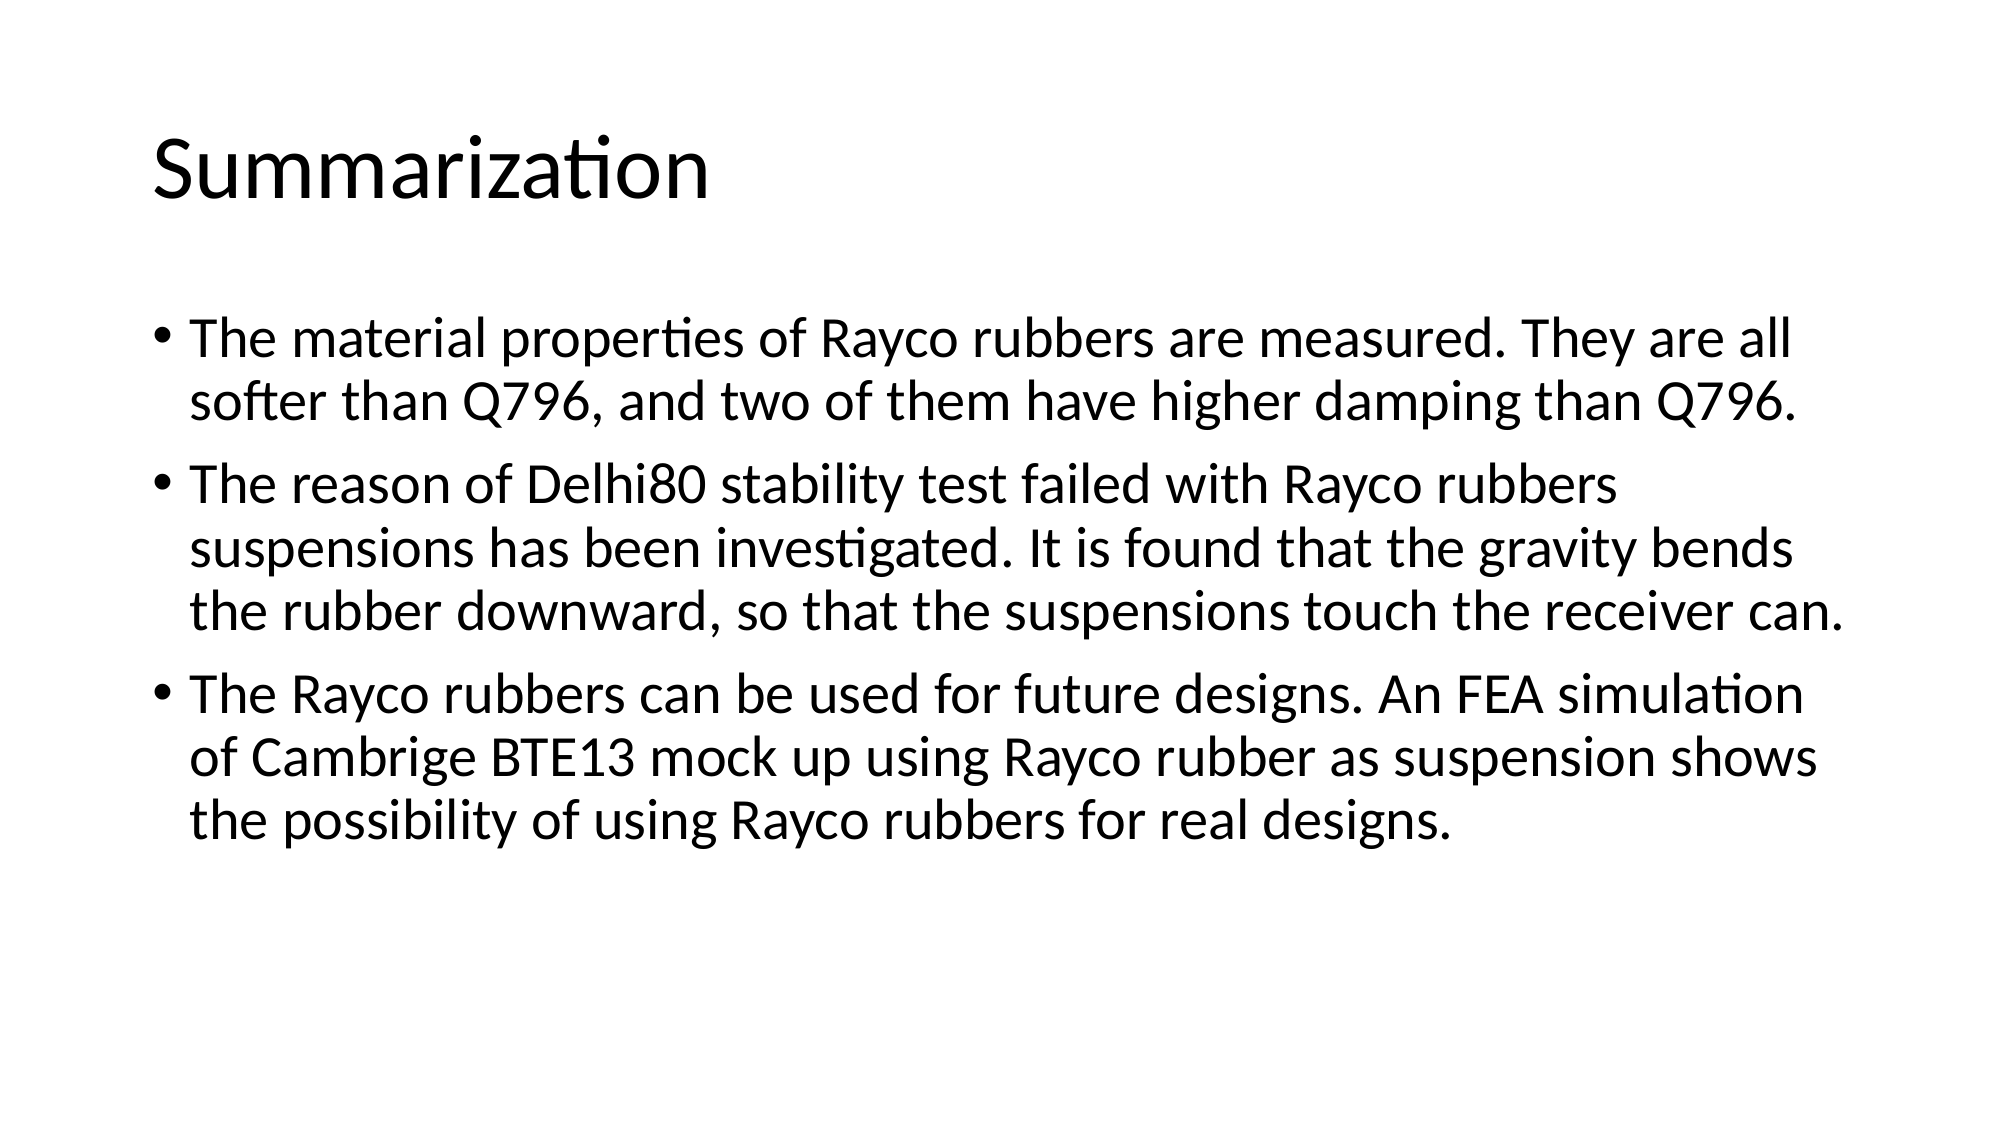

# Summarization
The material properties of Rayco rubbers are measured. They are all softer than Q796, and two of them have higher damping than Q796.
The reason of Delhi80 stability test failed with Rayco rubbers suspensions has been investigated. It is found that the gravity bends the rubber downward, so that the suspensions touch the receiver can.
The Rayco rubbers can be used for future designs. An FEA simulation of Cambrige BTE13 mock up using Rayco rubber as suspension shows the possibility of using Rayco rubbers for real designs.